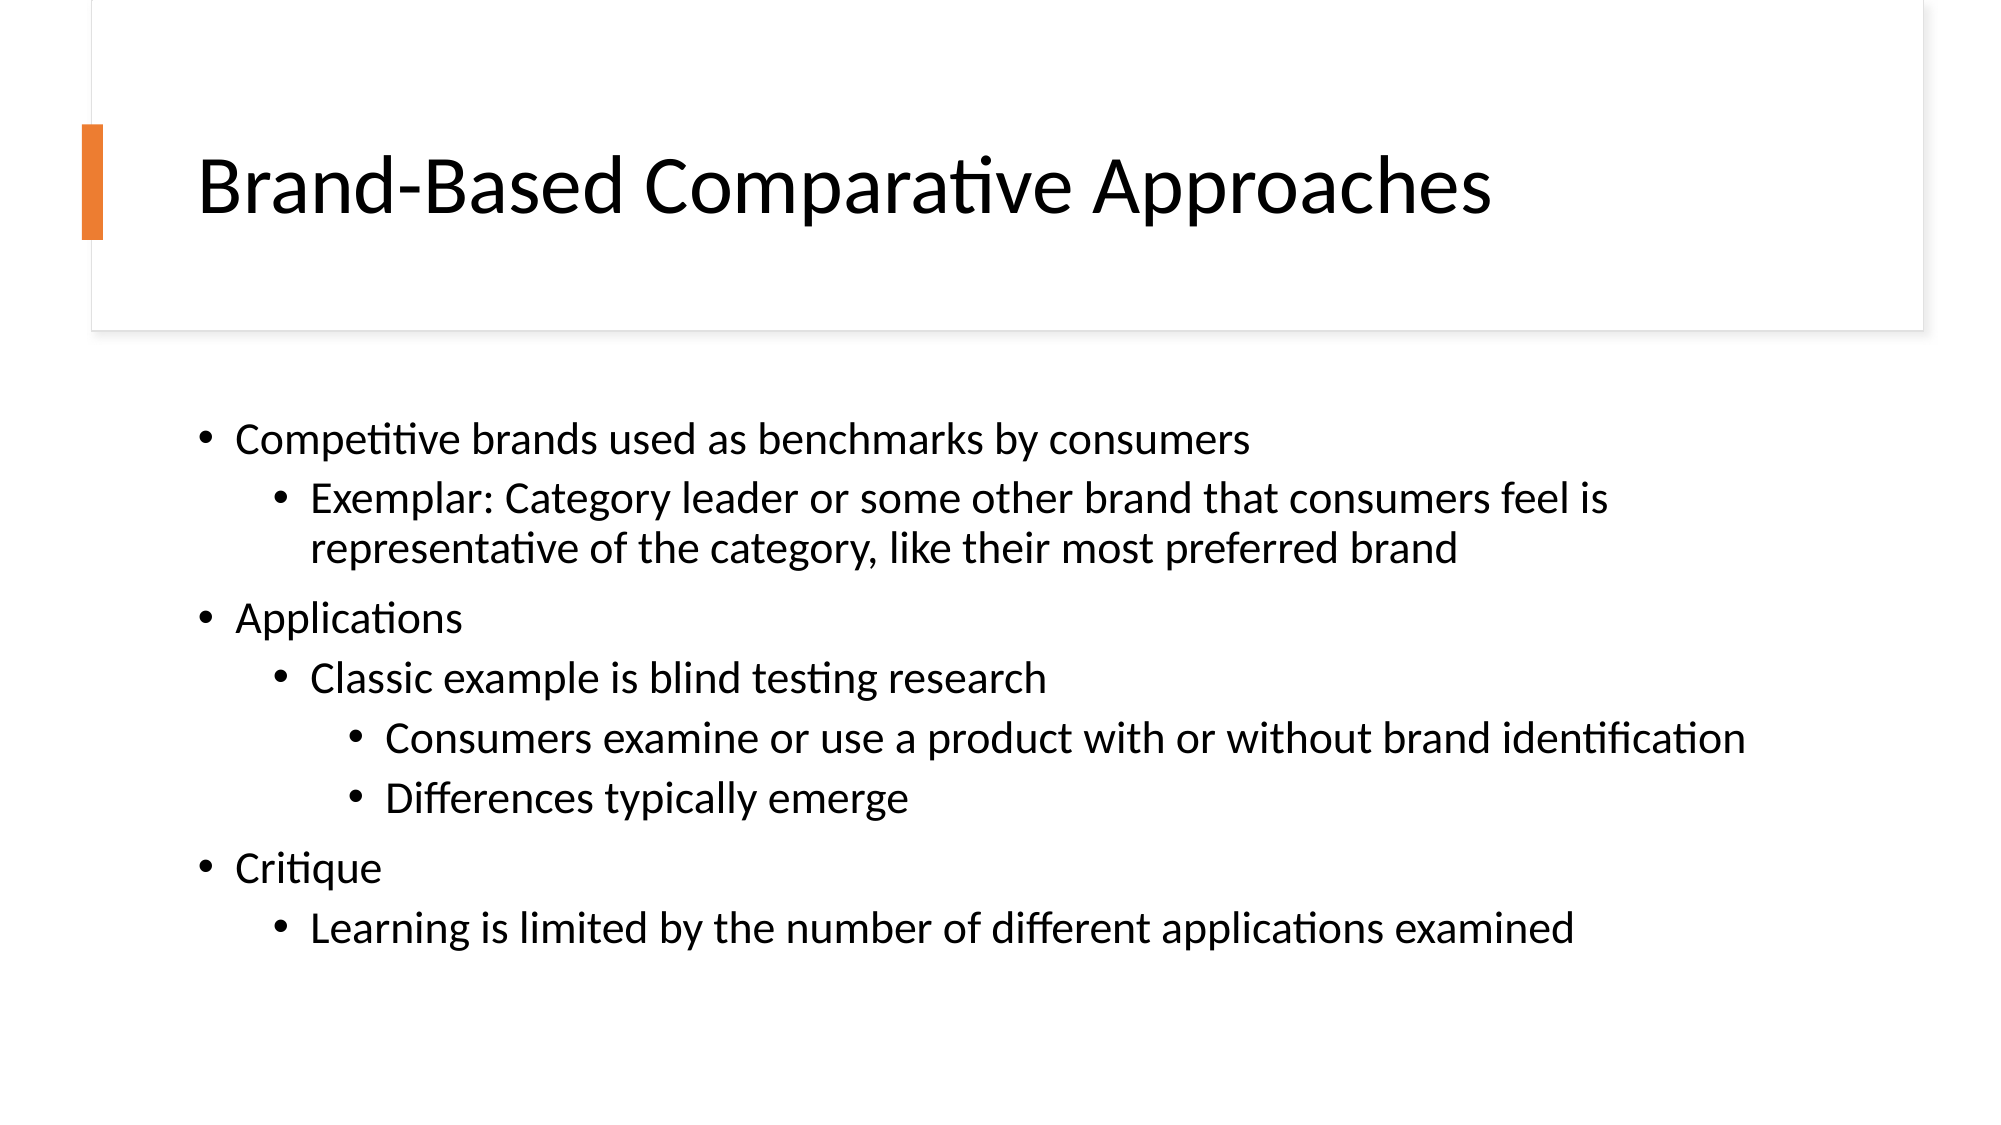

# Brand-Based Comparative Approaches

Competitive brands used as benchmarks by consumers
Exemplar: Category leader or some other brand that consumers feel is representative of the category, like their most preferred brand
Applications
Classic example is blind testing research
Consumers examine or use a product with or without brand identification
Differences typically emerge
Critique
Learning is limited by the number of different applications examined